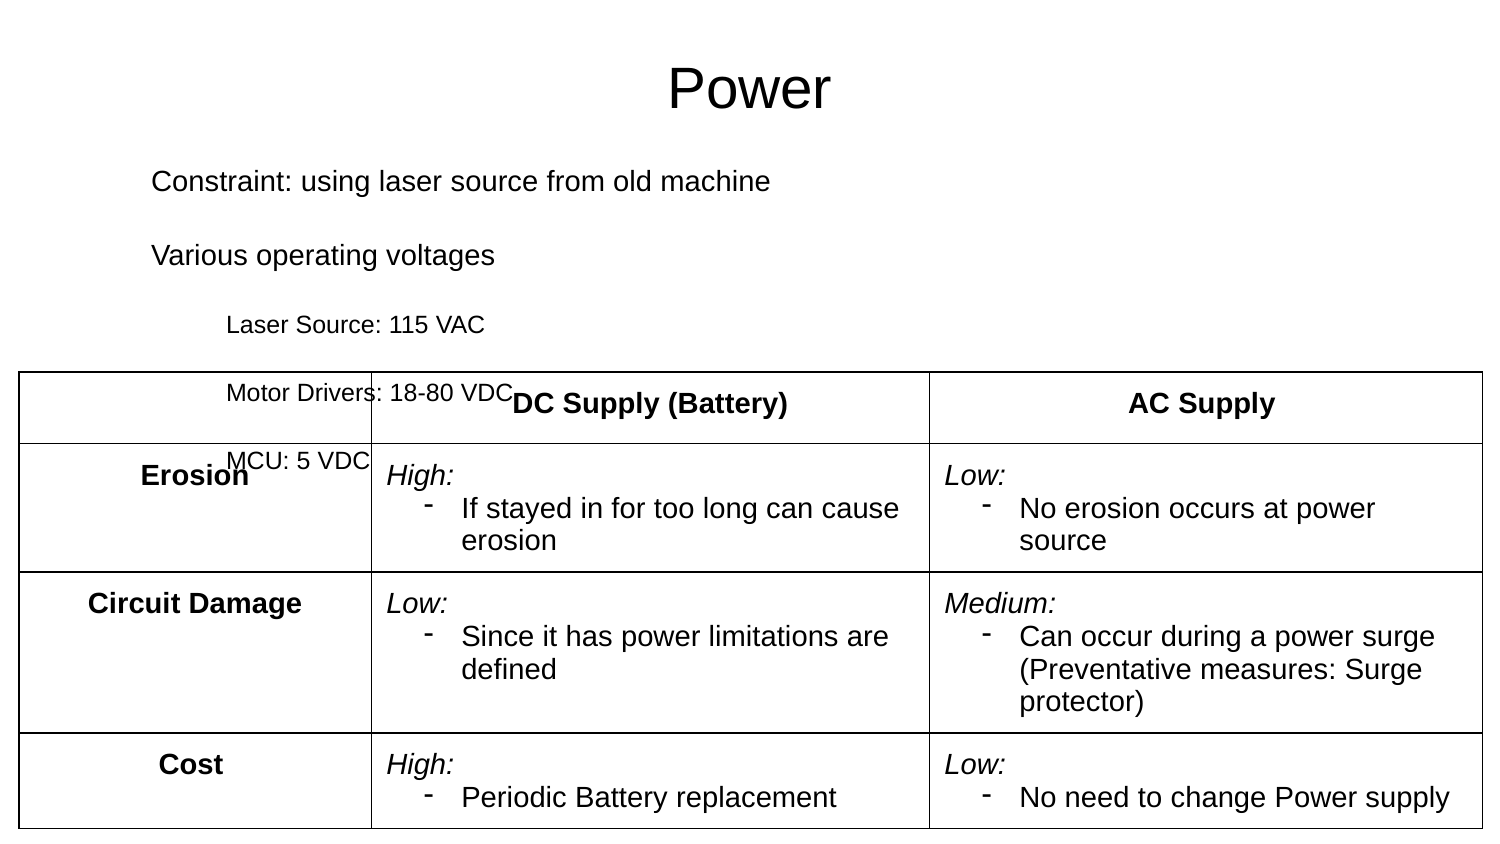

# Power
Constraint: using laser source from old machine
Various operating voltages
Laser Source: 115 VAC
Motor Drivers: 18-80 VDC
MCU: 5 VDC

|  | DC Supply (Battery) | AC Supply |
| --- | --- | --- |
| Erosion | High: If stayed in for too long can cause erosion | Low: No erosion occurs at power source |
| Circuit Damage | Low: Since it has power limitations are defined | Medium: Can occur during a power surge (Preventative measures: Surge protector) |
| Cost | High: Periodic Battery replacement | Low: No need to change Power supply |